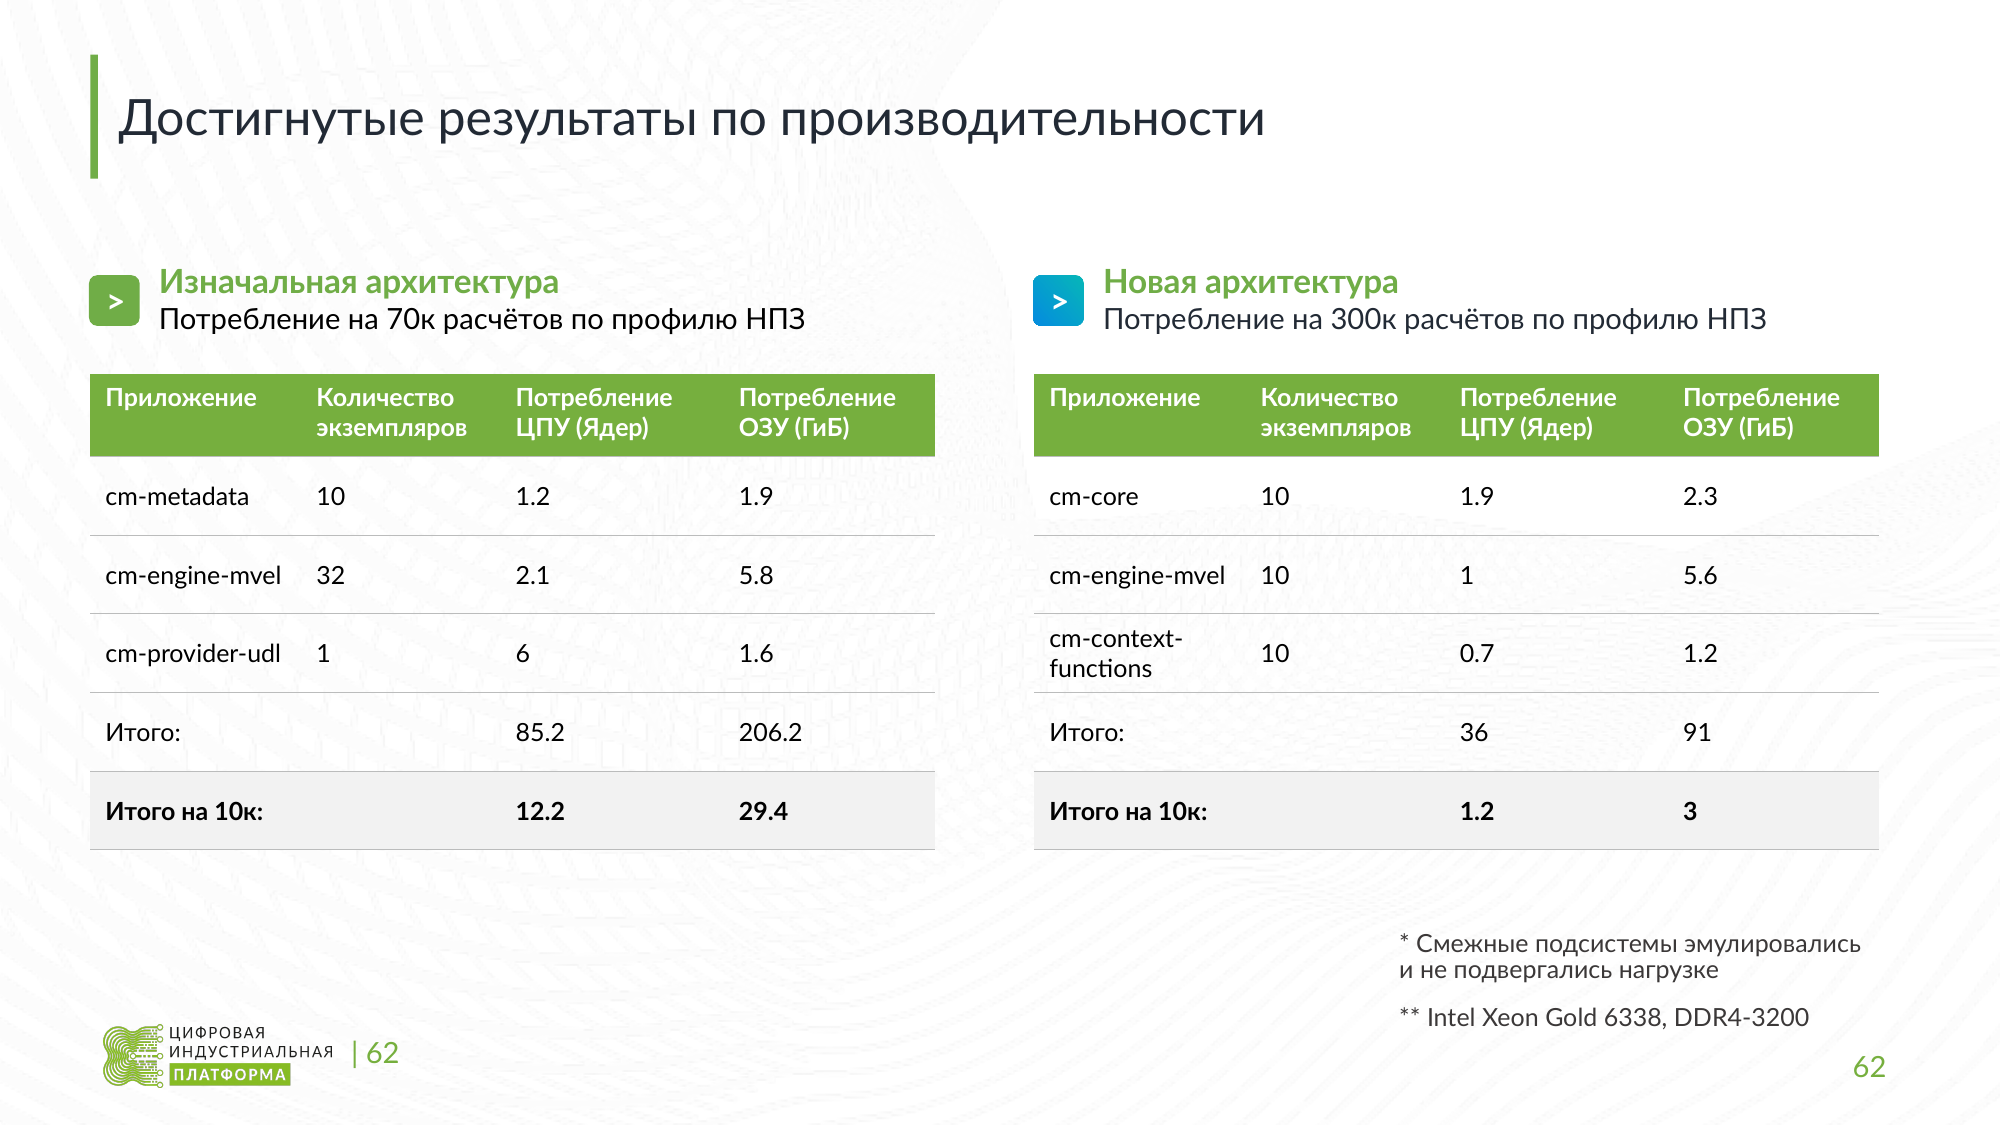

# Достигнутые результаты по производительности
Изначальная архитектура
Новая архитектура
>
>
Потребление на 70к расчётов по профилю НПЗ
Потребление на 300к расчётов по профилю НПЗ
| Приложение | Количество экземпляров | Потребление ЦПУ (Ядер) | Потребление ОЗУ (ГиБ) |
| --- | --- | --- | --- |
| cm-metadata | 10 | 1.2 | 1.9 |
| cm-engine-mvel | 32 | 2.1 | 5.8 |
| cm-provider-udl | 1 | 6 | 1.6 |
| Итого: |  | 85.2 | 206.2 |
| Итого на 10к: |  | 12.2 | 29.4 |
| Приложение | Количество экземпляров | Потребление ЦПУ (Ядер) | Потребление ОЗУ (ГиБ) |
| --- | --- | --- | --- |
| cm-core | 10 | 1.9 | 2.3 |
| cm-engine-mvel | 10 | 1 | 5.6 |
| cm-context-functions | 10 | 0.7 | 1.2 |
| Итого: |  | 36 | 91 |
| Итого на 10к: |  | 1.2 | 3 |
* Смежные подсистемы эмулировались и не подвергались нагрузке
** Intel Xeon Gold 6338, DDR4-3200